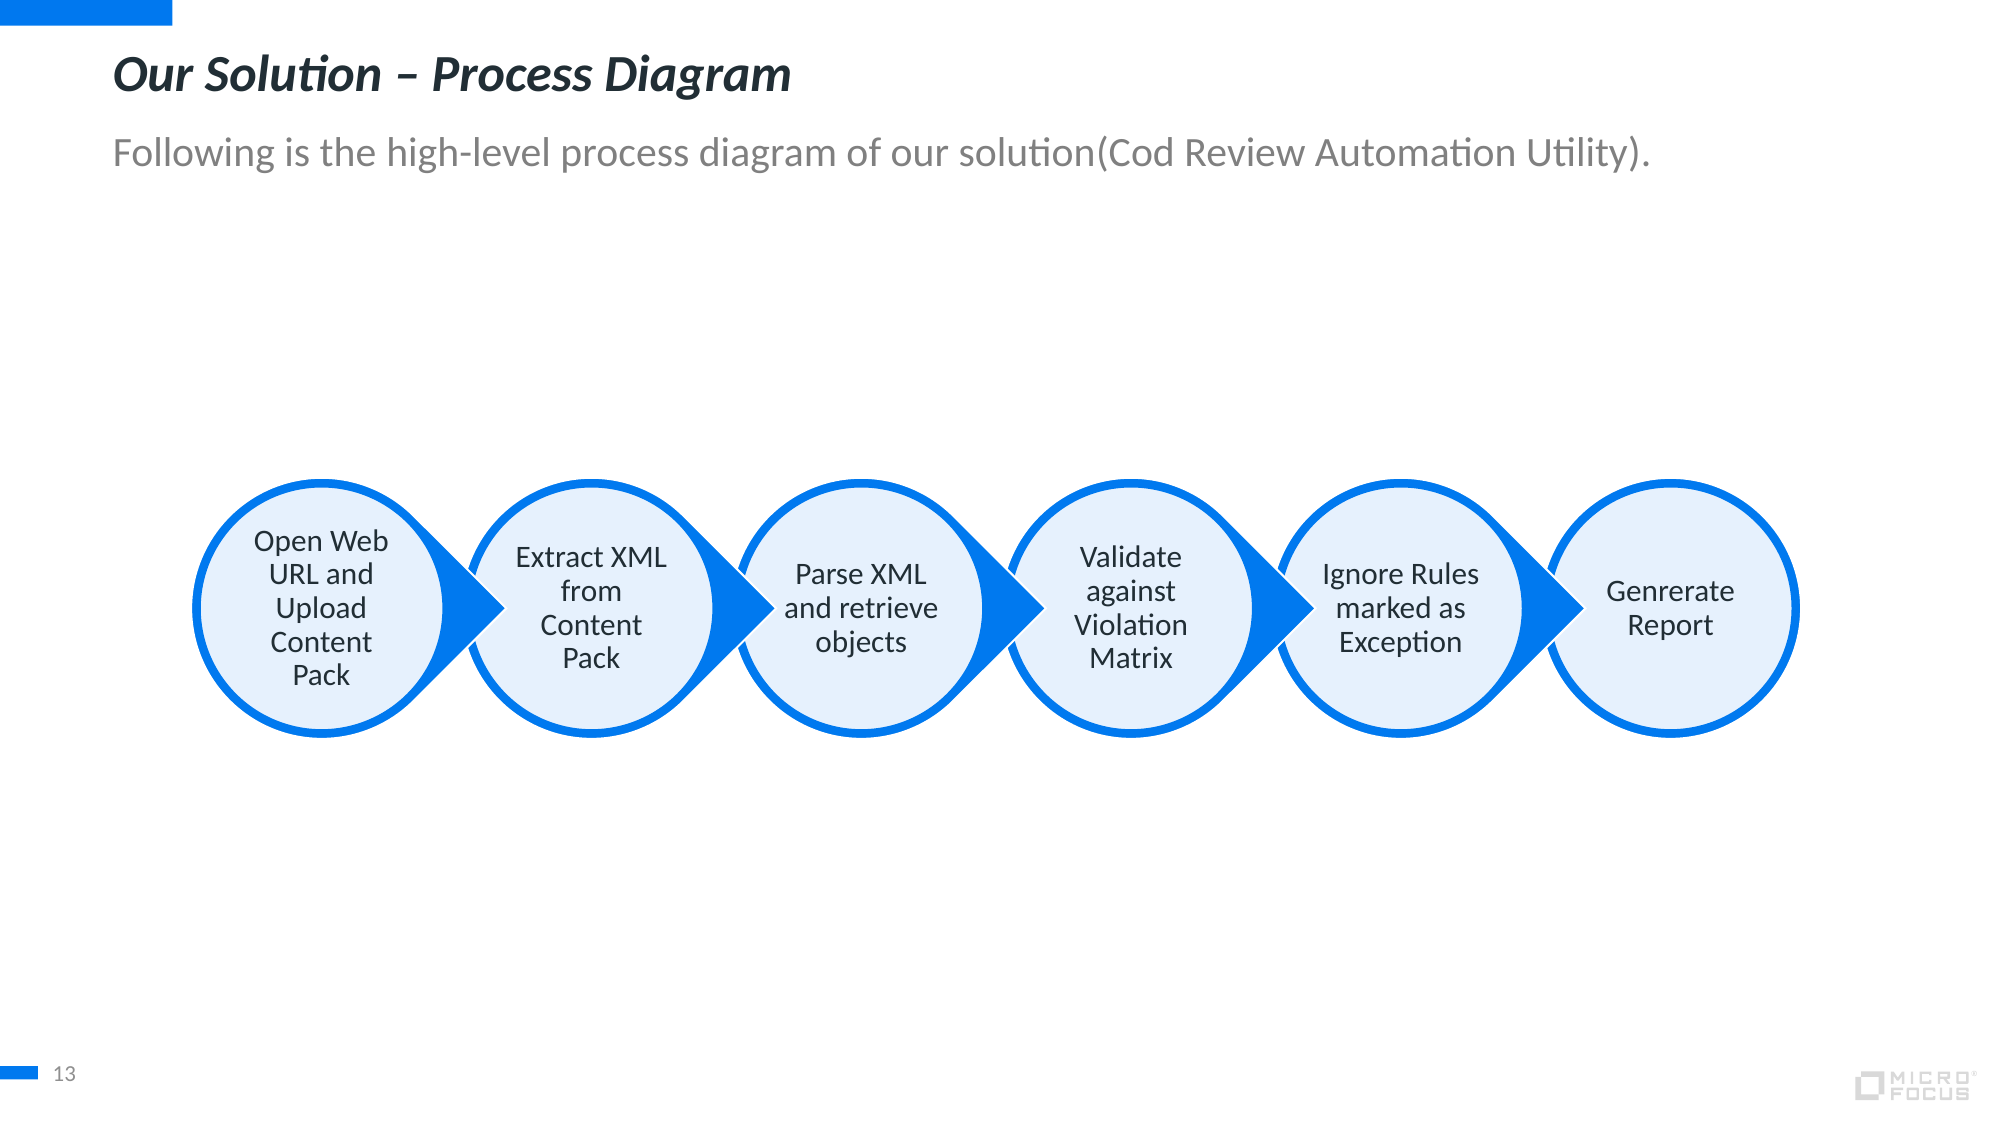

# Our Solution – Process Diagram
Following is the high-level process diagram of our solution(Cod Review Automation Utility).
Genrerate Report
Ignore Rules marked as Exception
Validate against Violation Matrix
Parse XML and retrieve objects
Extract XML from Content Pack
Open Web URL and Upload Content Pack
13